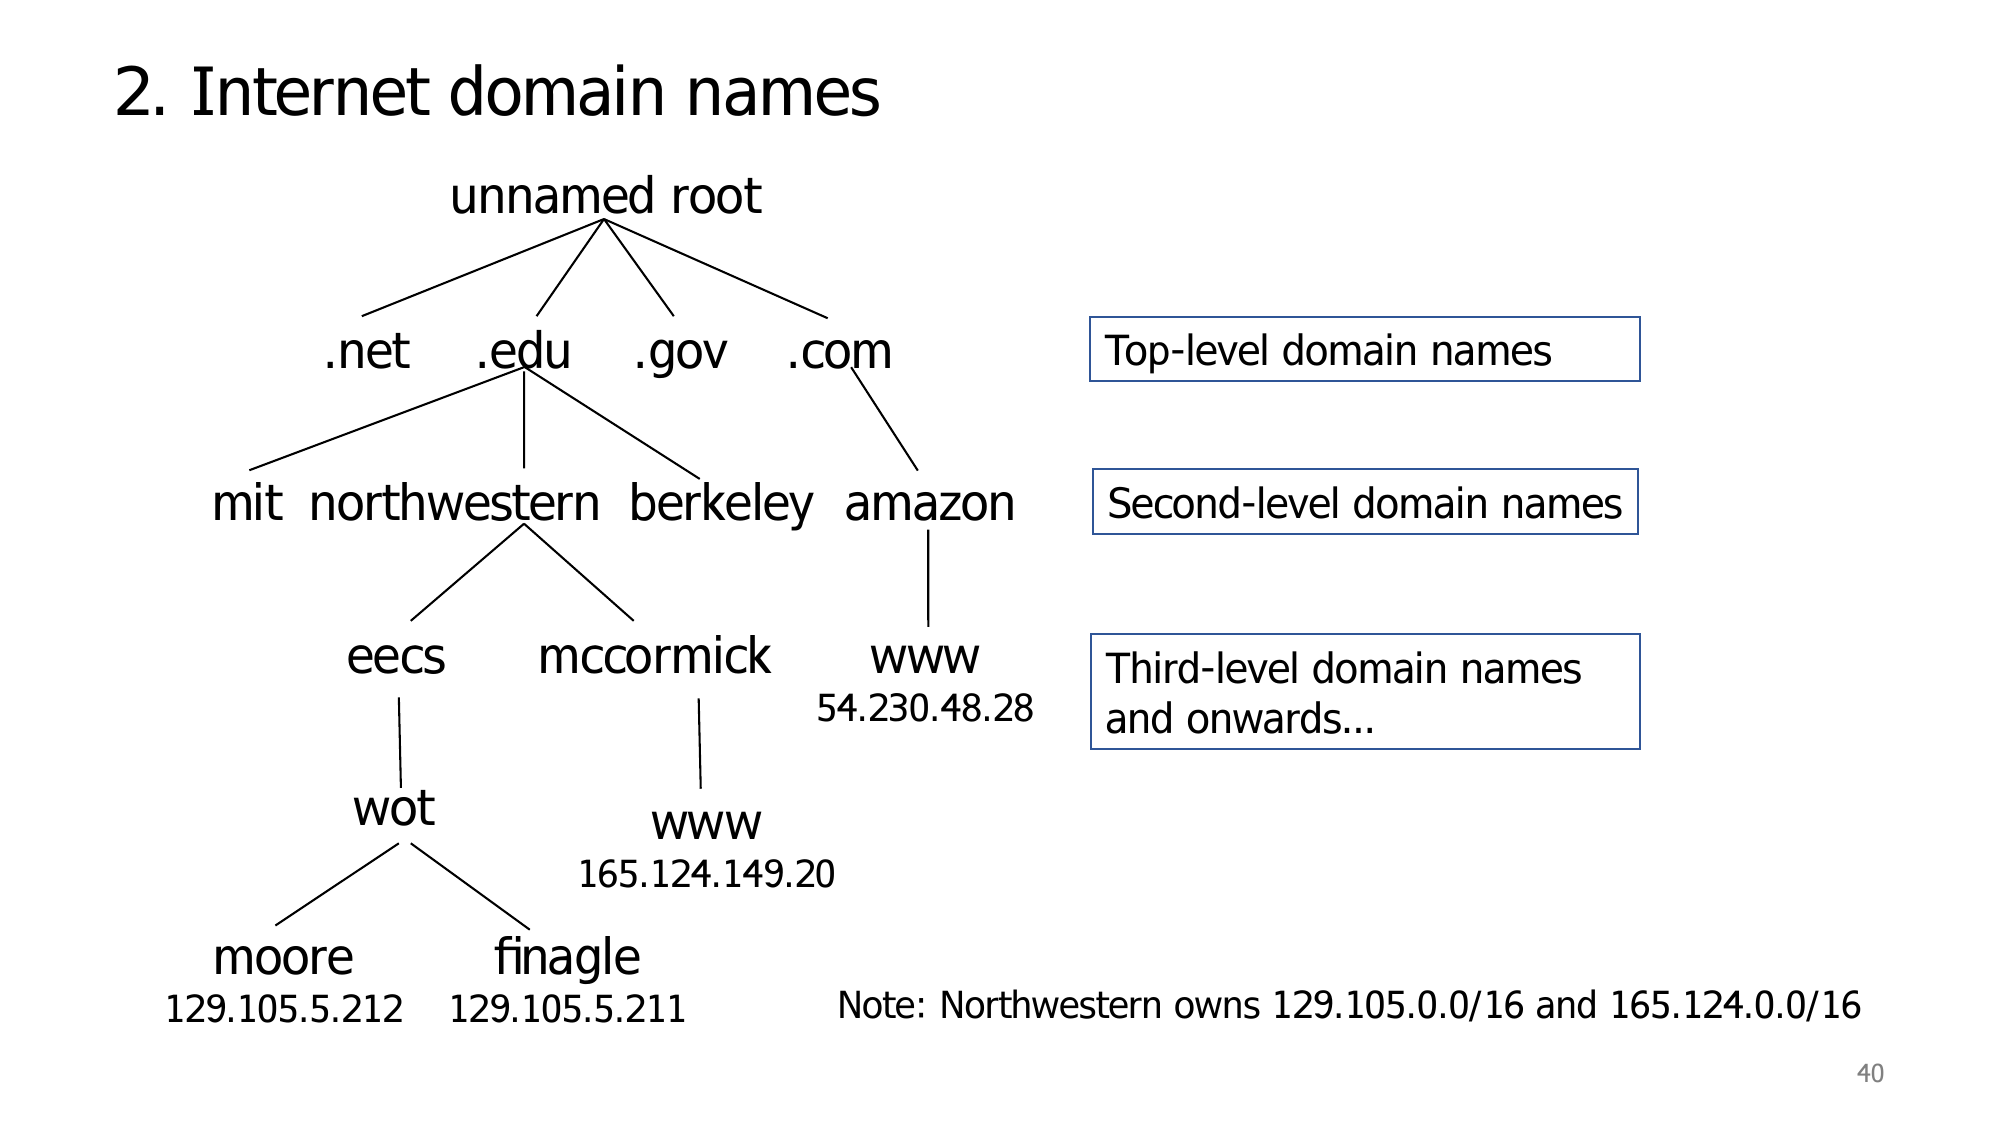

# 2. Internet domain names
unnamed root

.net
.edu
.gov
.com
Top-level domain names

mit
northwestern
berkeley
amazon
Second-level domain names

www
54.230.48.28
eecs
mccormick
Third-level domain names
and onwards…

wot
www
165.124.149.20

moore
129.105.5.212
finagle
129.105.5.211
Note: Northwestern owns 129.105.0.0/16 and 165.124.0.0/16
40